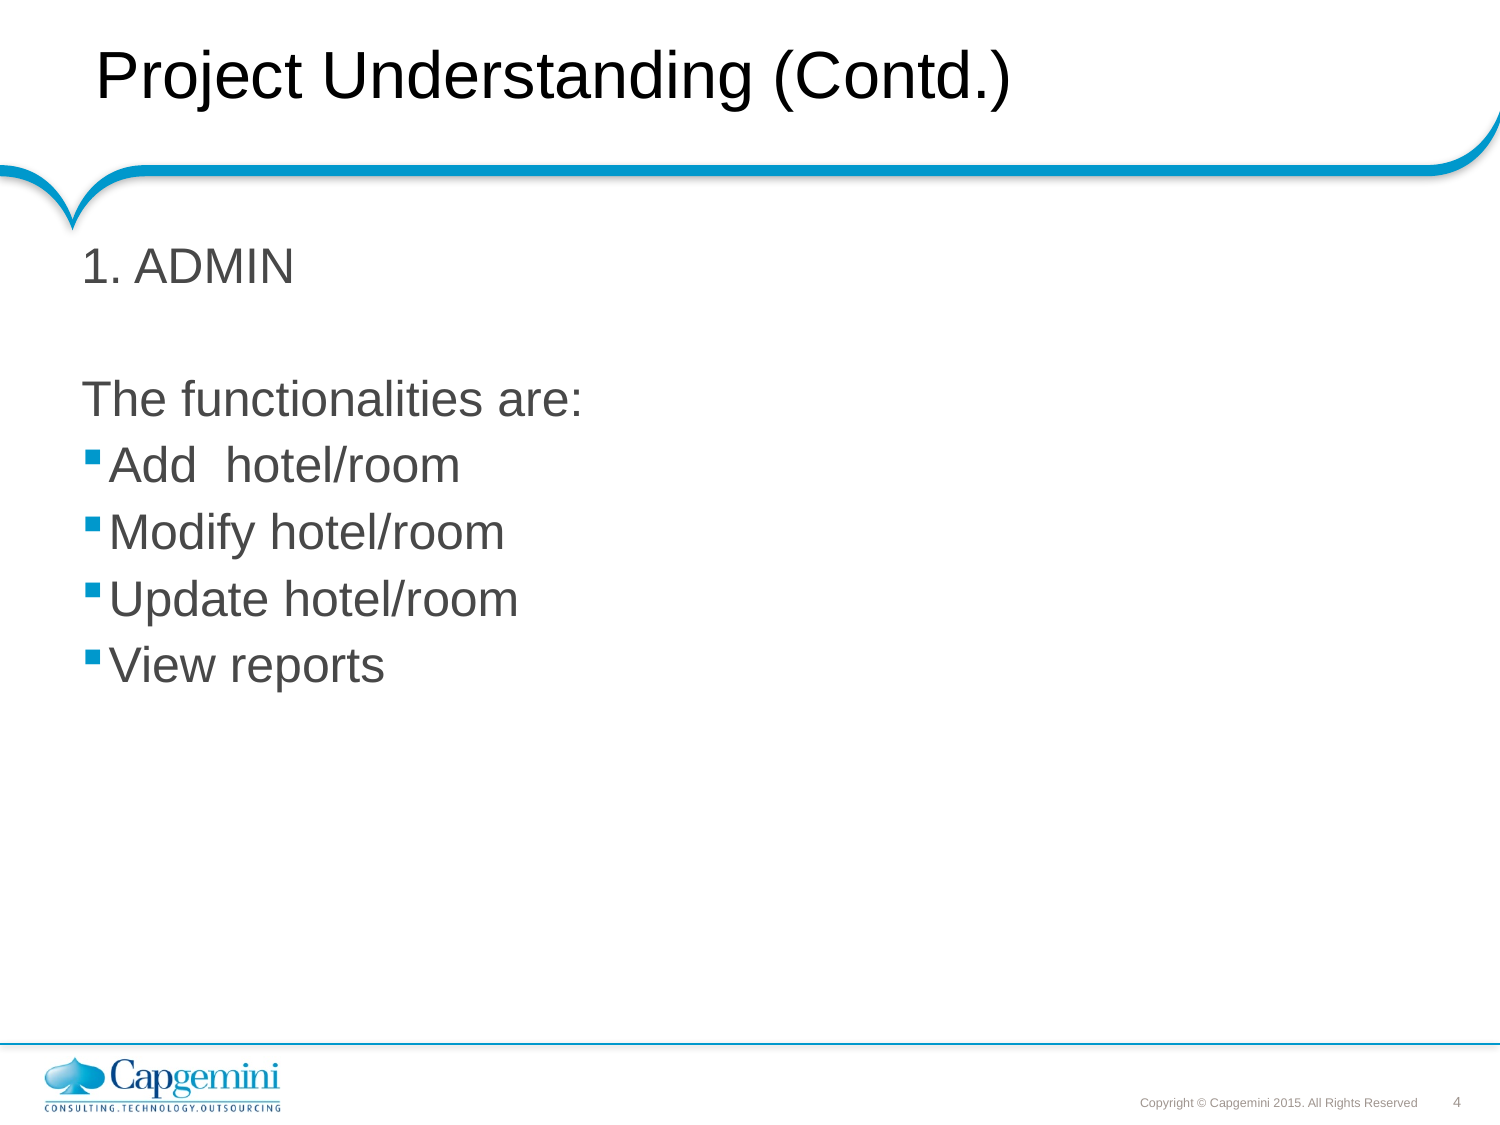

# Project Understanding (Contd.)
1. ADMIN

The functionalities are:
Add  hotel/room
Modify hotel/room
Update hotel/room
View reports